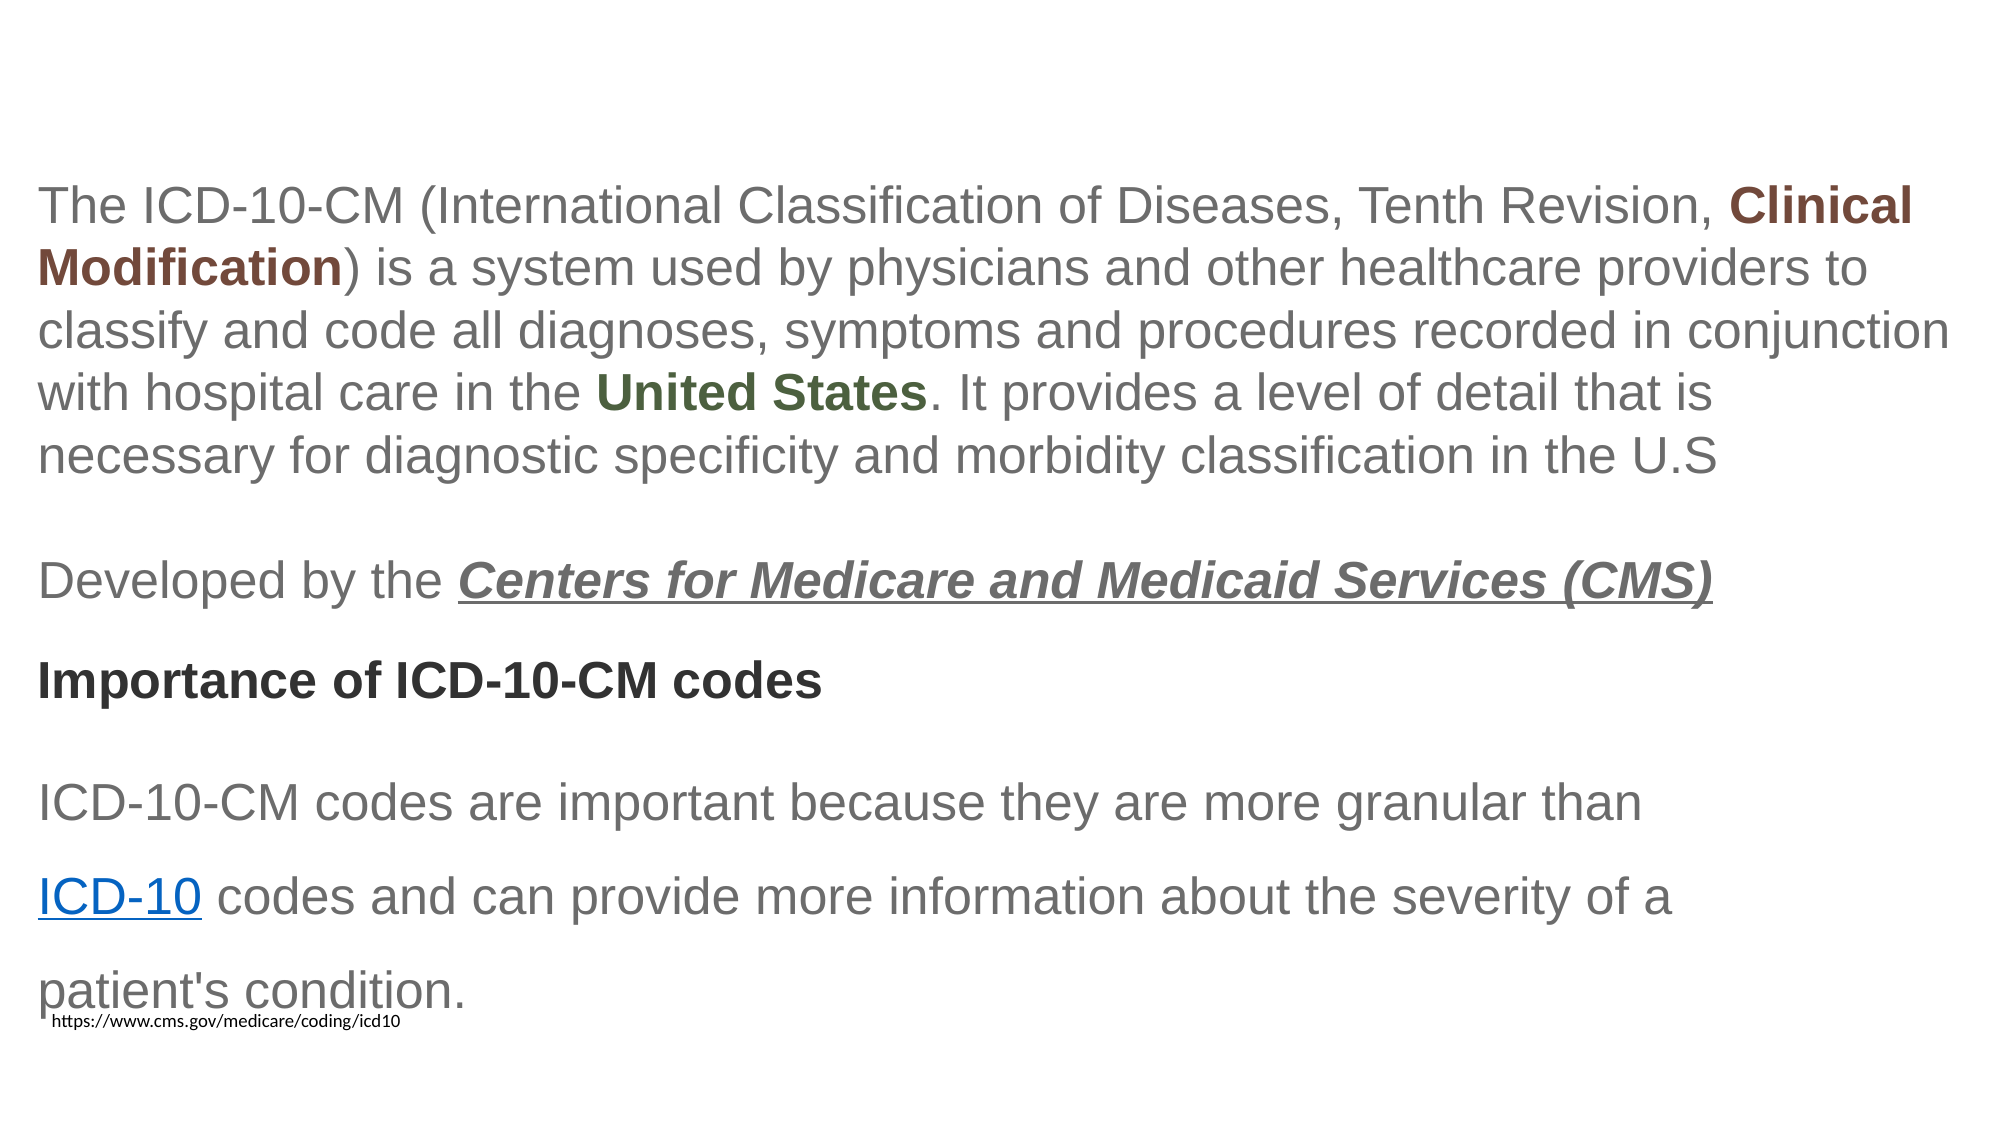

The ICD-10-CM (International Classification of Diseases, Tenth Revision, Clinical Modification) is a system used by physicians and other healthcare providers to classify and code all diagnoses, symptoms and procedures recorded in conjunction with hospital care in the United States. It provides a level of detail that is necessary for diagnostic specificity and morbidity classification in the U.S

Developed by the Centers for Medicare and Medicaid Services (CMS)
Importance of ICD-10-CM codes
ICD-10-CM codes are important because they are more granular than ICD-10 codes and can provide more information about the severity of a patient's condition.
https://www.cms.gov/medicare/coding/icd10